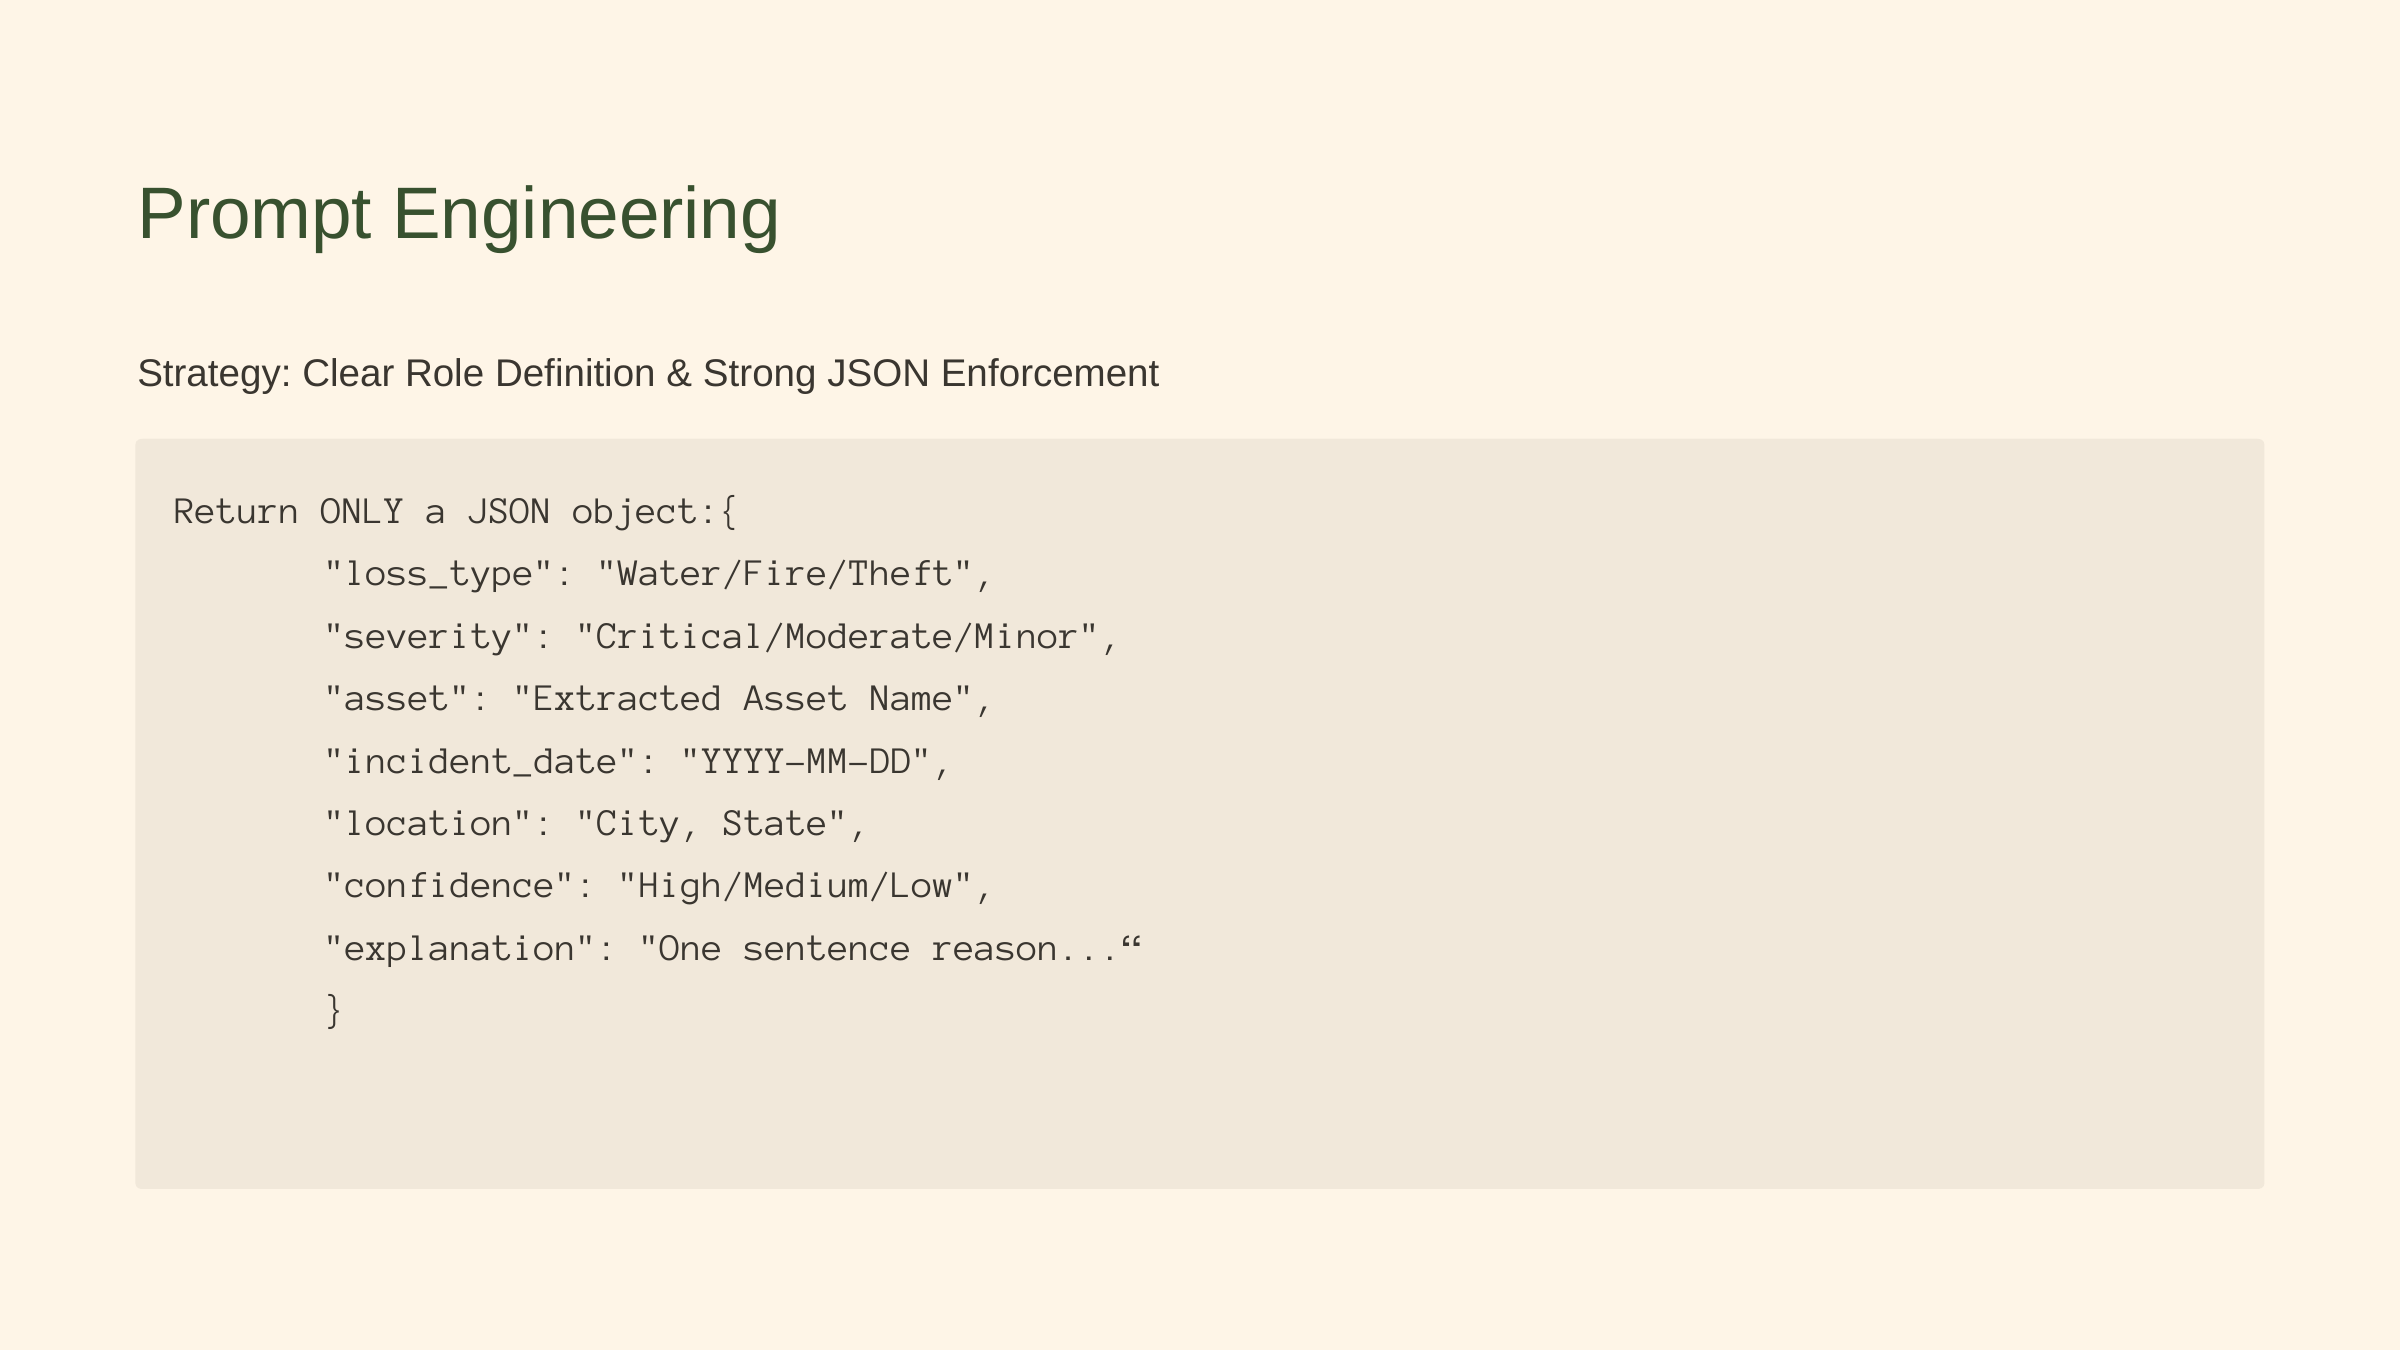

Prompt Engineering
Strategy: Clear Role Definition & Strong JSON Enforcement

Return ONLY a JSON object:{
	"loss_type": "Water/Fire/Theft",
	"severity": "Critical/Moderate/Minor",
	"asset": "Extracted Asset Name",
	"incident_date": "YYYY-MM-DD",
	"location": "City, State",
	"confidence": "High/Medium/Low",
	"explanation": "One sentence reason...“
	}